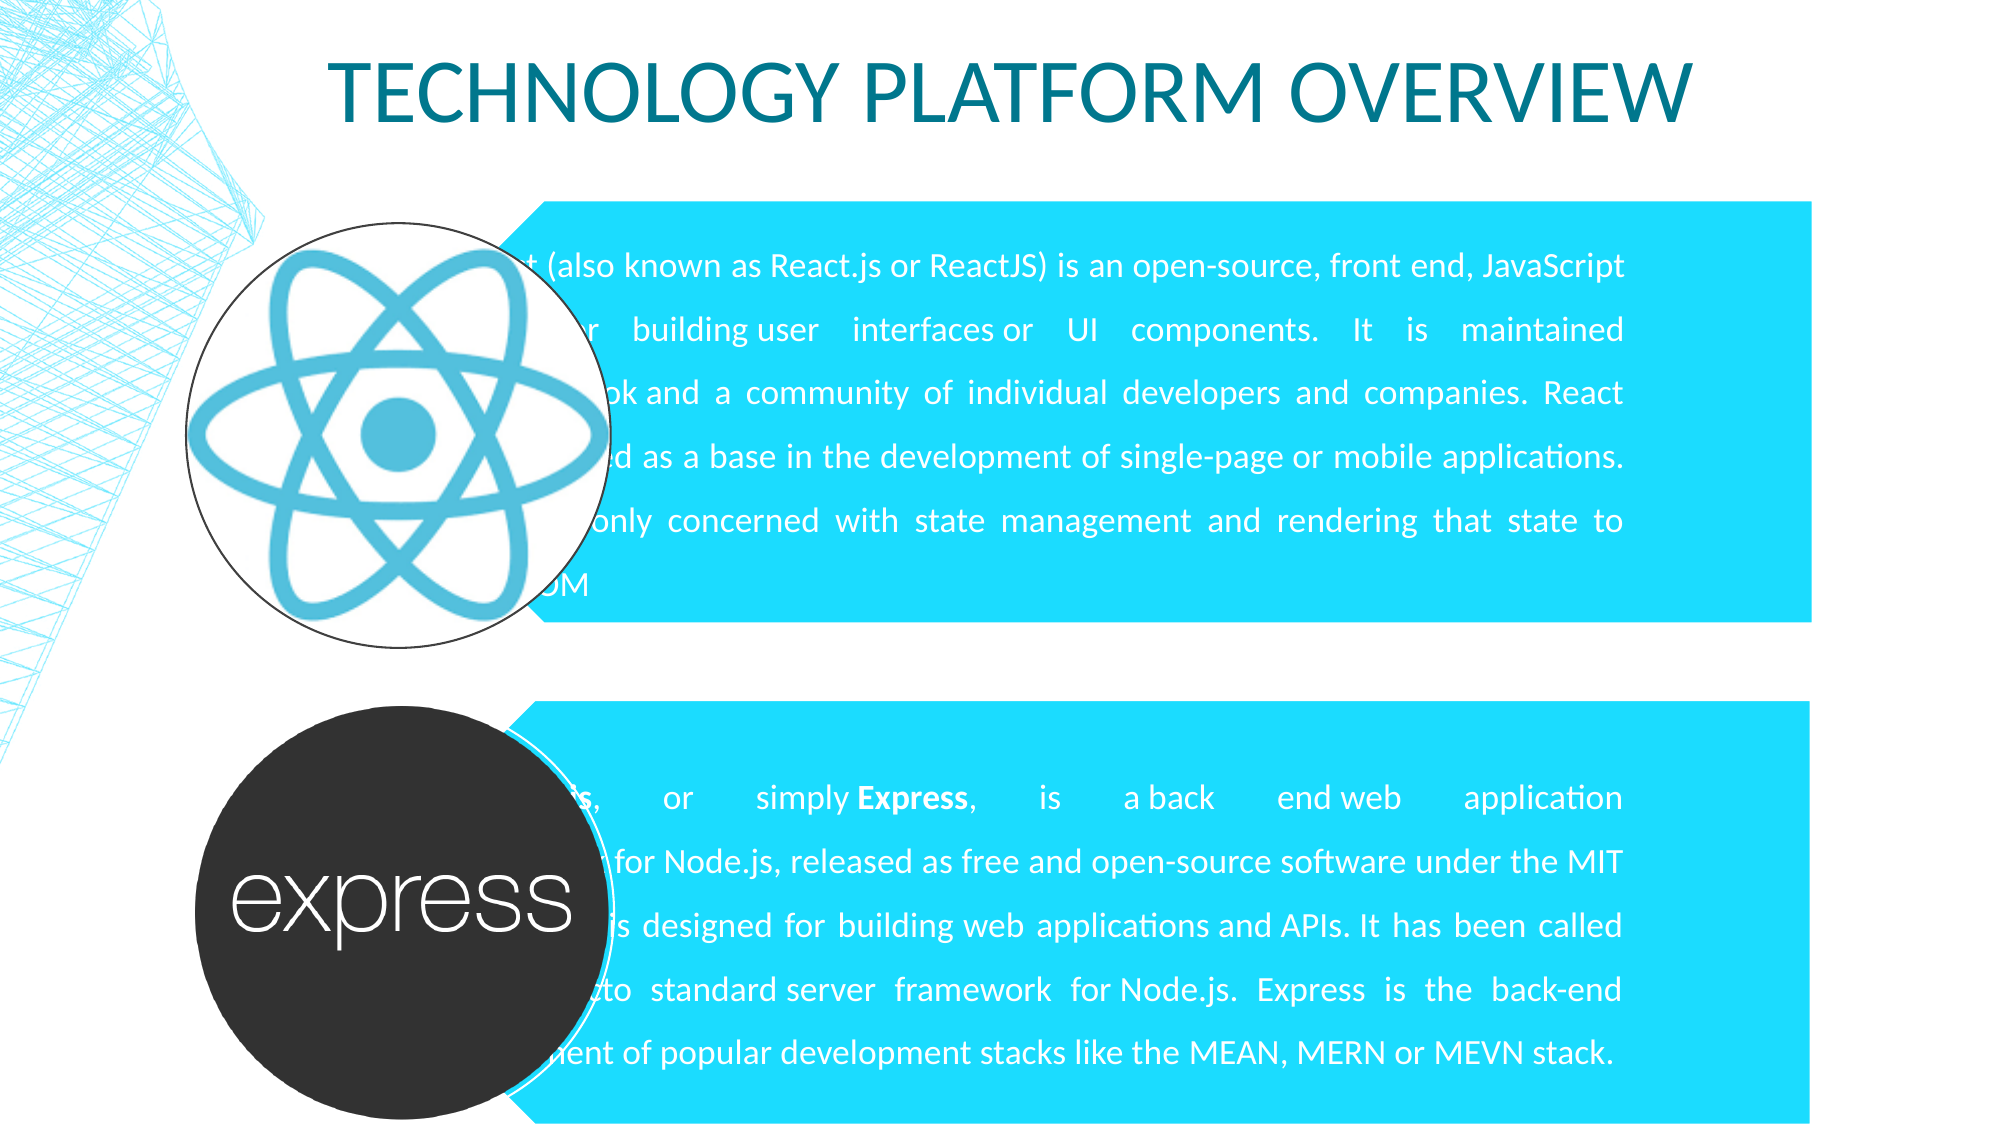

# Technology platform overview
React (also known as React.js or ReactJS) is an open-source, front end, JavaScript library for building user interfaces or UI components. It is maintained by Facebook and a community of individual developers and companies. React can be used as a base in the development of single-page or mobile applications. React is only concerned with state management and rendering that state to the DOM
Express.js, or simply Express, is a back end web application framework for Node.js, released as free and open-source software under the MIT License. It is designed for building web applications and APIs. It has been called the de facto standard server framework for Node.js. Express is the back-end component of popular development stacks like the MEAN, MERN or MEVN stack.